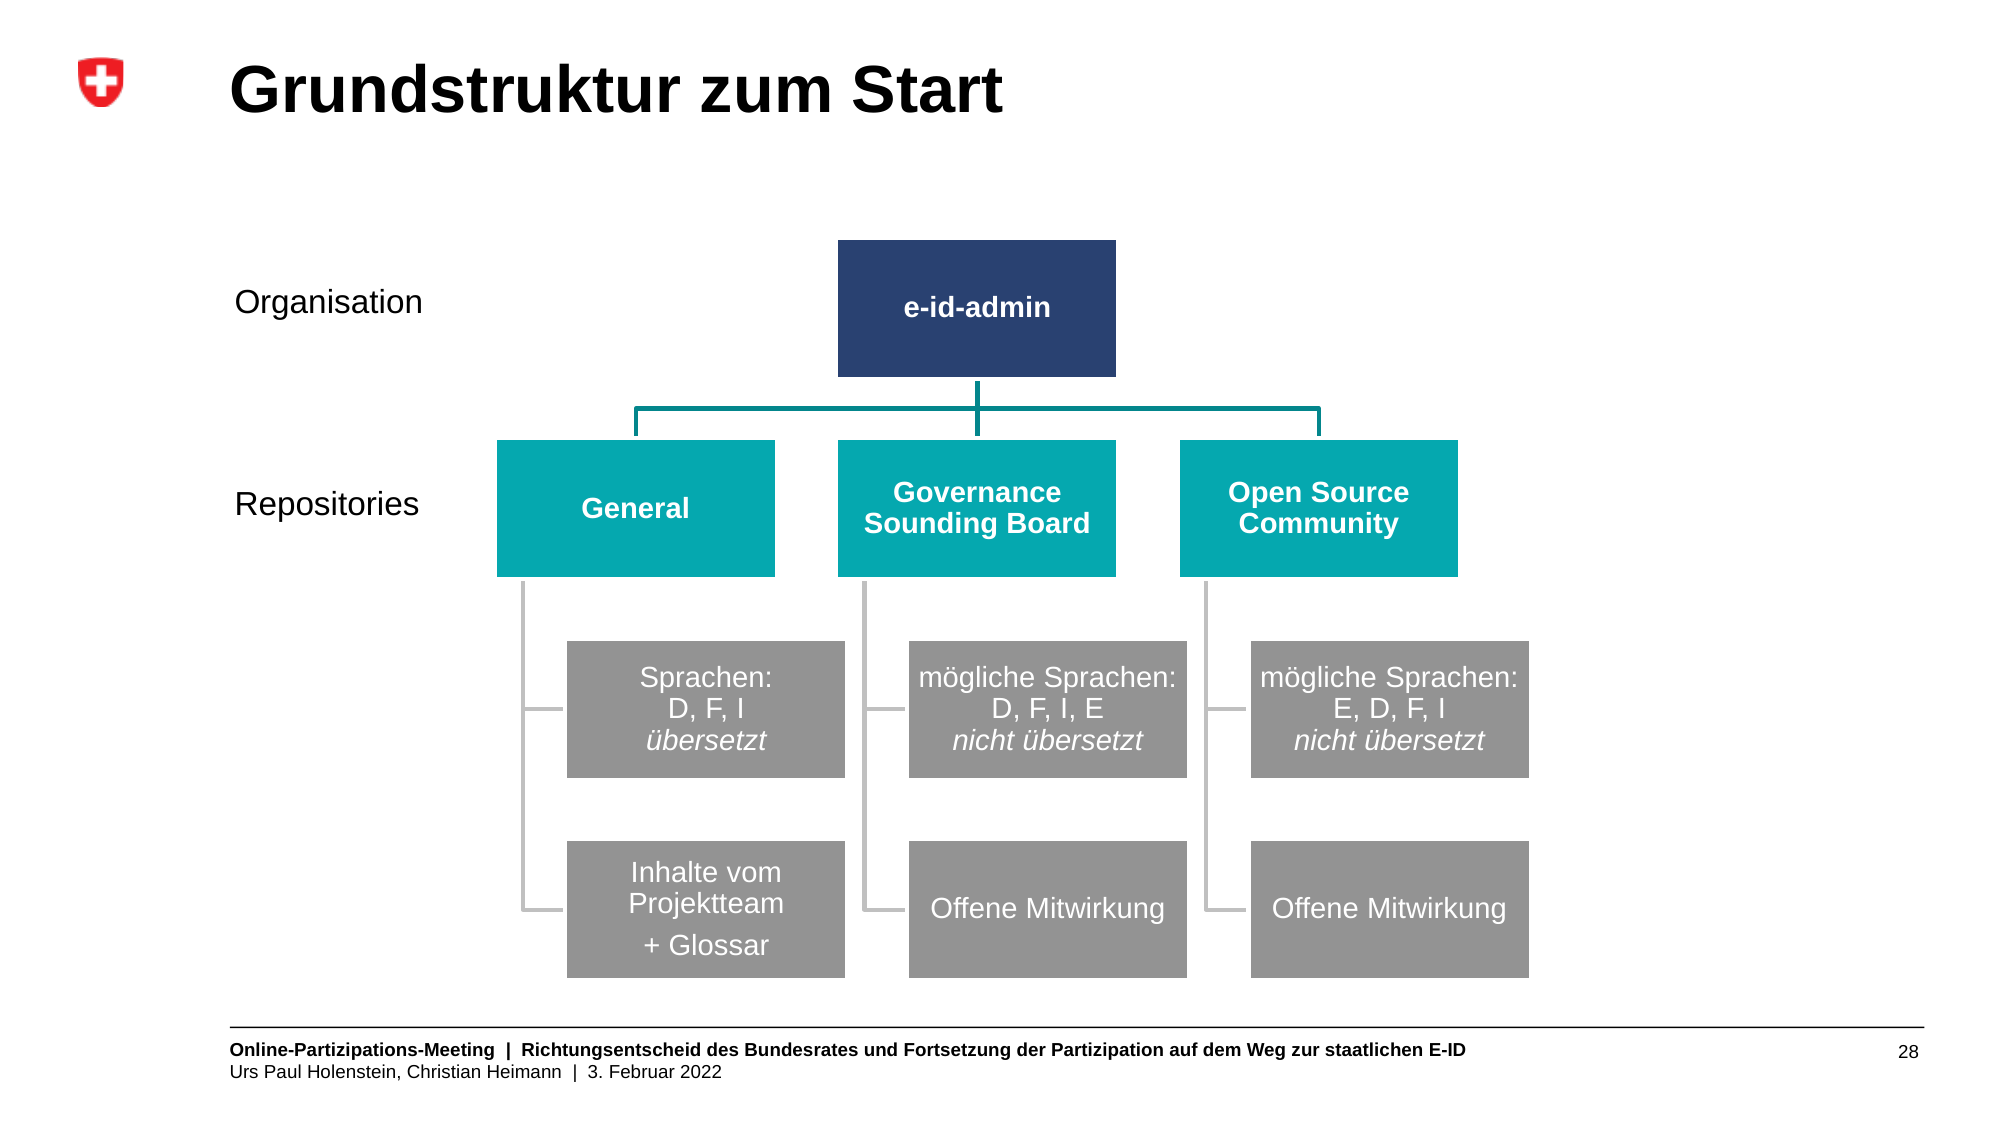

# Grundstruktur zum Start
e-id-admin
General
Sprachen:
D, F, I
übersetzt
Inhalte vom Projektteam
+ Glossar
Governance Sounding Board
mögliche Sprachen:
D, F, I, E
nicht übersetzt
Offene Mitwirkung
Open Source Community
mögliche Sprachen:
E, D, F, I
nicht übersetzt
Offene Mitwirkung
Organisation
Repositories
28